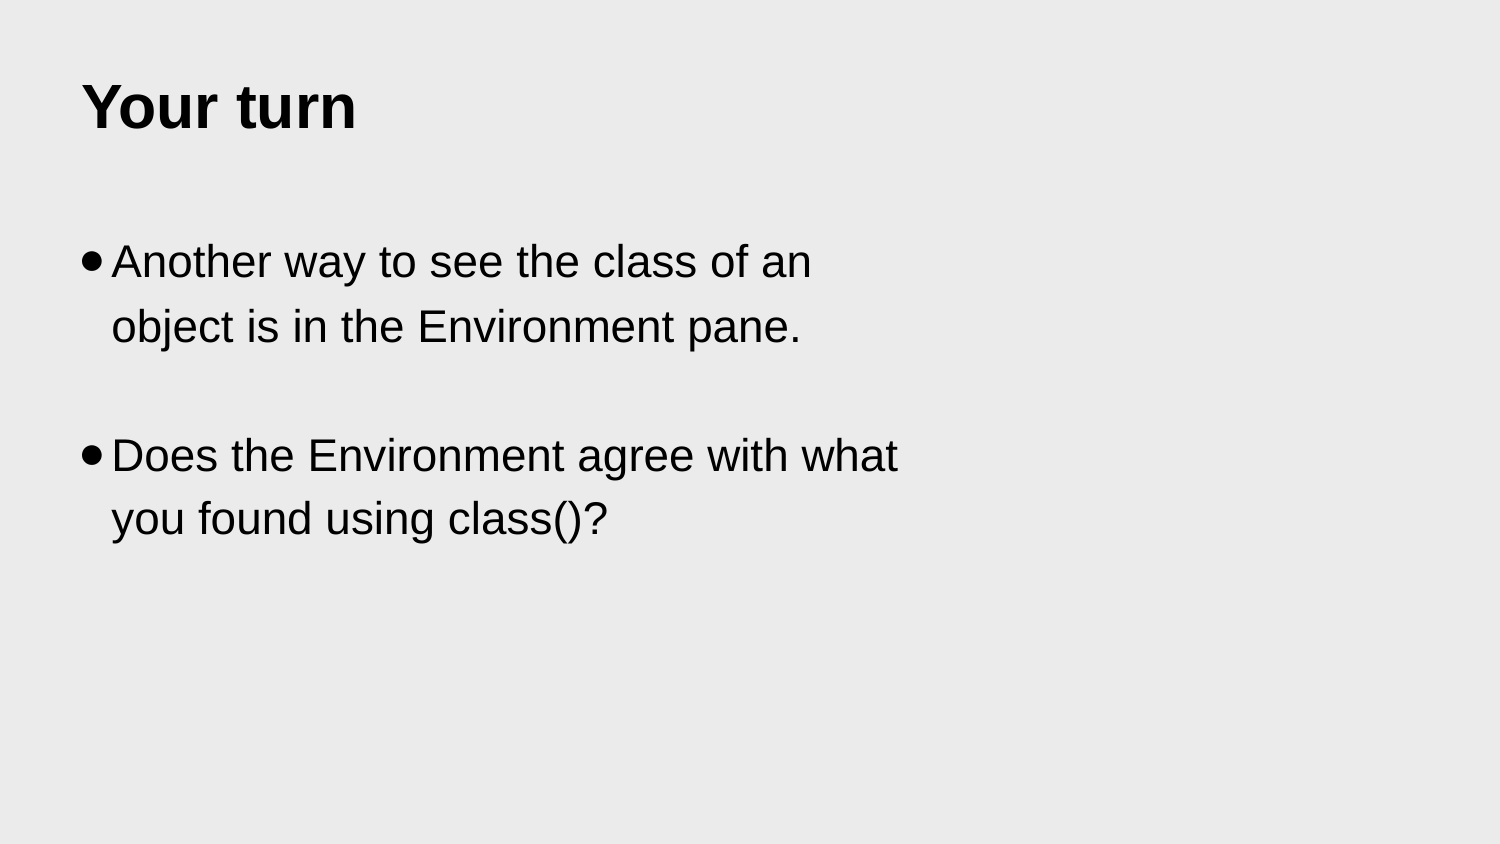

Your turn
Another way to see the class of an  object is in the Environment pane.

Does the Environment agree with what you found using class()?